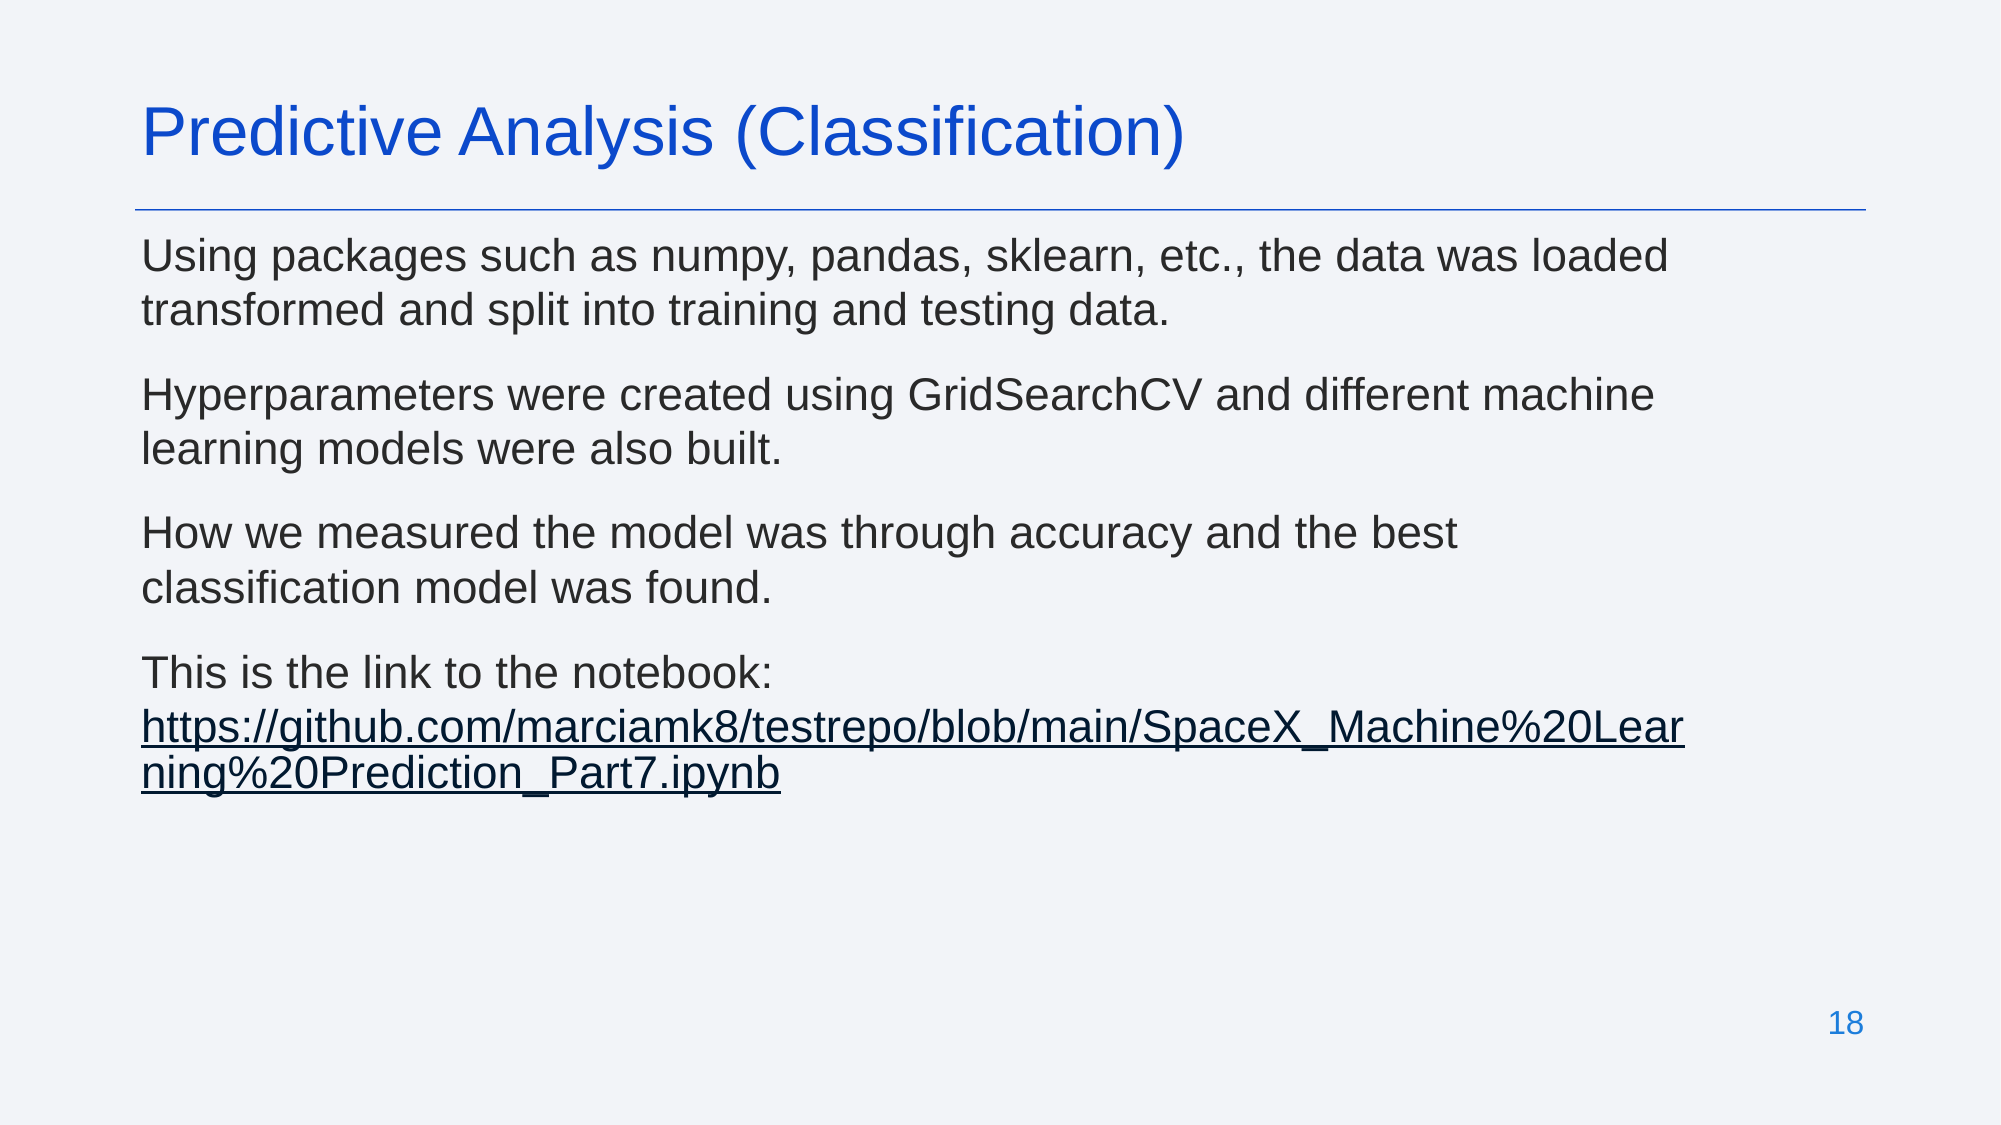

Predictive Analysis (Classification)
Using packages such as numpy, pandas, sklearn, etc., the data was loaded transformed and split into training and testing data.
Hyperparameters were created using GridSearchCV and different machine learning models were also built.
How we measured the model was through accuracy and the best classification model was found.
This is the link to the notebook: https://github.com/marciamk8/testrepo/blob/main/SpaceX_Machine%20Learning%20Prediction_Part7.ipynb
18